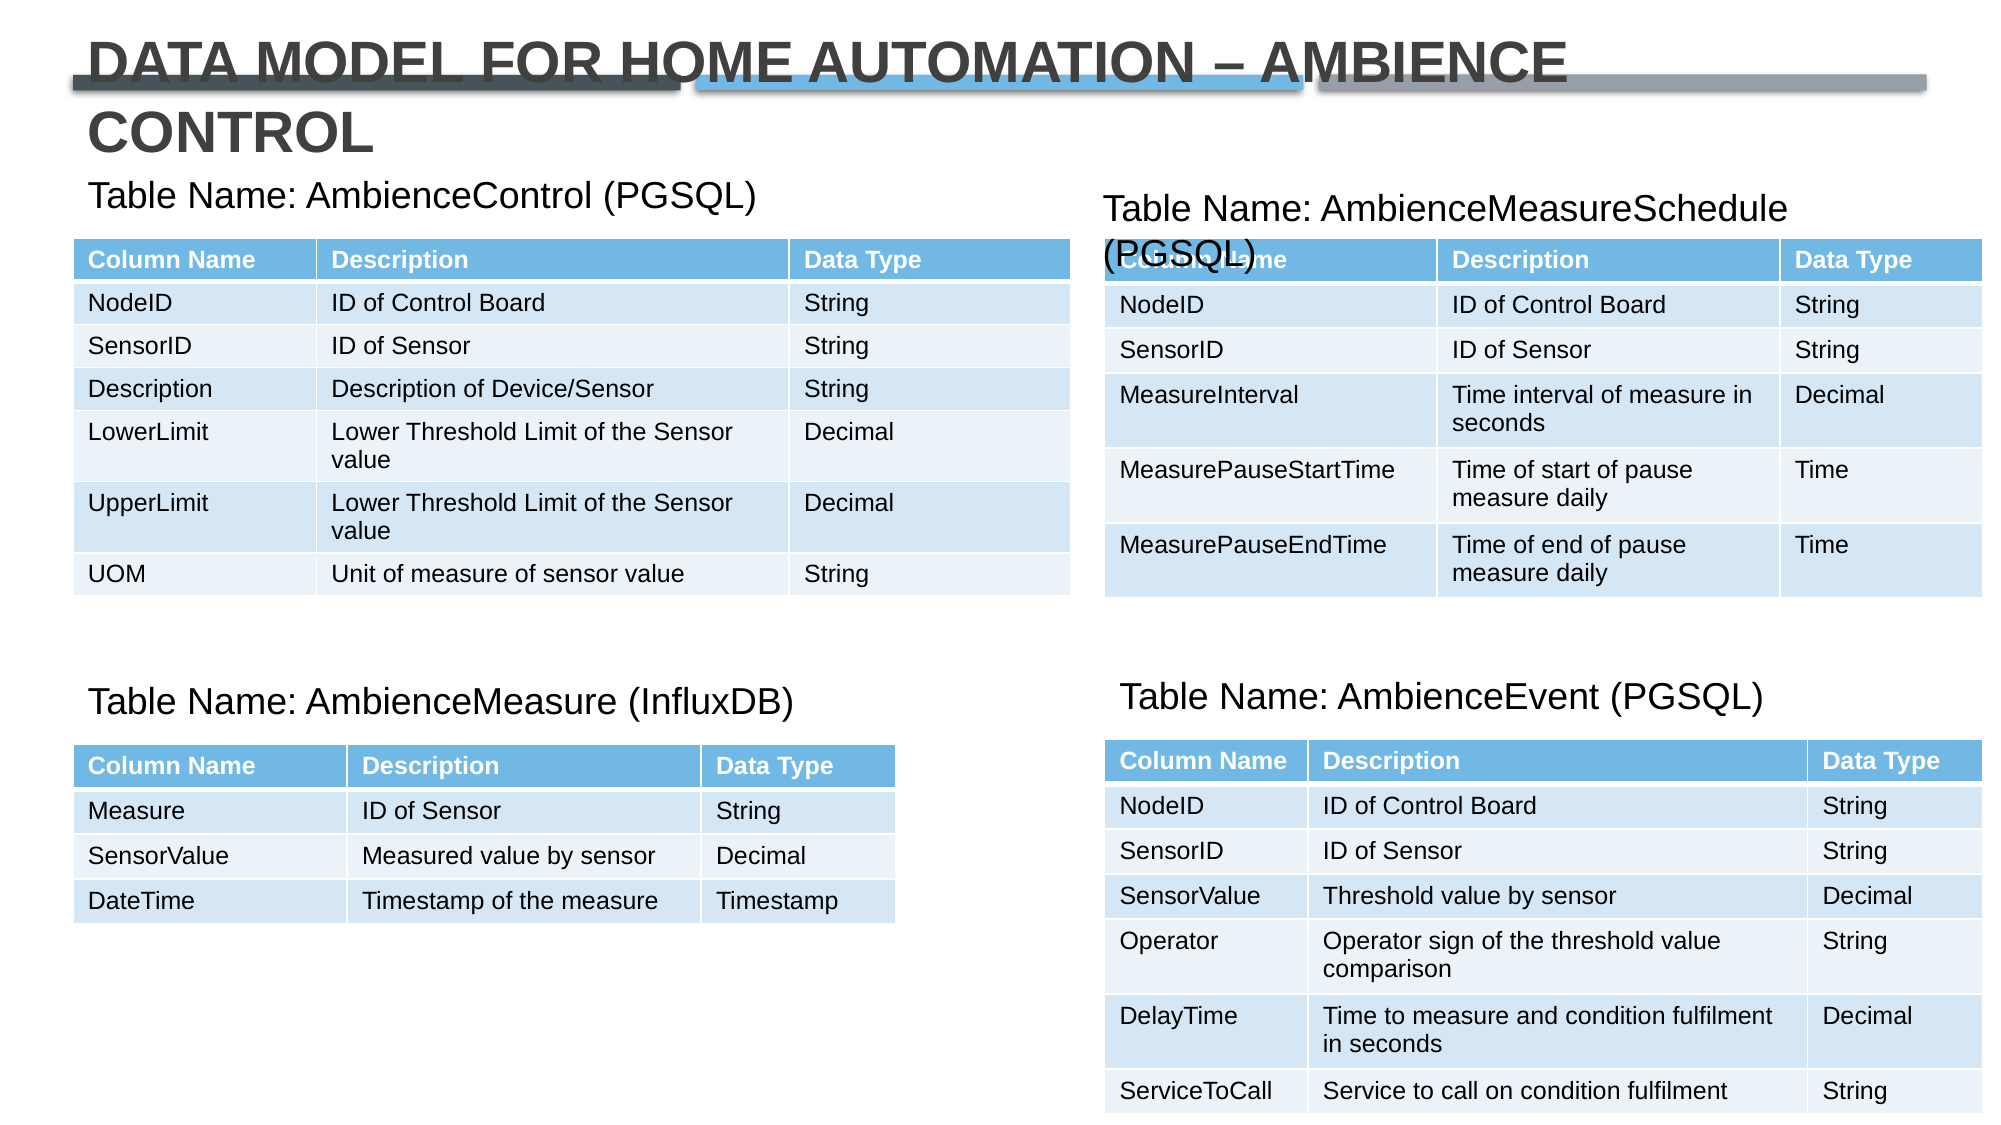

# Data Model for home Automation – Ambience control
Table Name: AmbienceControl (PGSQL)
Table Name: AmbienceMeasureSchedule (PGSQL)
| Column Name | Description | Data Type |
| --- | --- | --- |
| NodeID | ID of Control Board | String |
| SensorID | ID of Sensor | String |
| Description | Description of Device/Sensor | String |
| LowerLimit | Lower Threshold Limit of the Sensor value | Decimal |
| UpperLimit | Lower Threshold Limit of the Sensor value | Decimal |
| UOM | Unit of measure of sensor value | String |
| Column Name | Description | Data Type |
| --- | --- | --- |
| NodeID | ID of Control Board | String |
| SensorID | ID of Sensor | String |
| MeasureInterval | Time interval of measure in seconds | Decimal |
| MeasurePauseStartTime | Time of start of pause measure daily | Time |
| MeasurePauseEndTime | Time of end of pause measure daily | Time |
Table Name: AmbienceEvent (PGSQL)
Table Name: AmbienceMeasure (InfluxDB)
| Column Name | Description | Data Type |
| --- | --- | --- |
| NodeID | ID of Control Board | String |
| SensorID | ID of Sensor | String |
| SensorValue | Threshold value by sensor | Decimal |
| Operator | Operator sign of the threshold value comparison | String |
| DelayTime | Time to measure and condition fulfilment in seconds | Decimal |
| ServiceToCall | Service to call on condition fulfilment | String |
| Column Name | Description | Data Type |
| --- | --- | --- |
| Measure | ID of Sensor | String |
| SensorValue | Measured value by sensor | Decimal |
| DateTime | Timestamp of the measure | Timestamp |